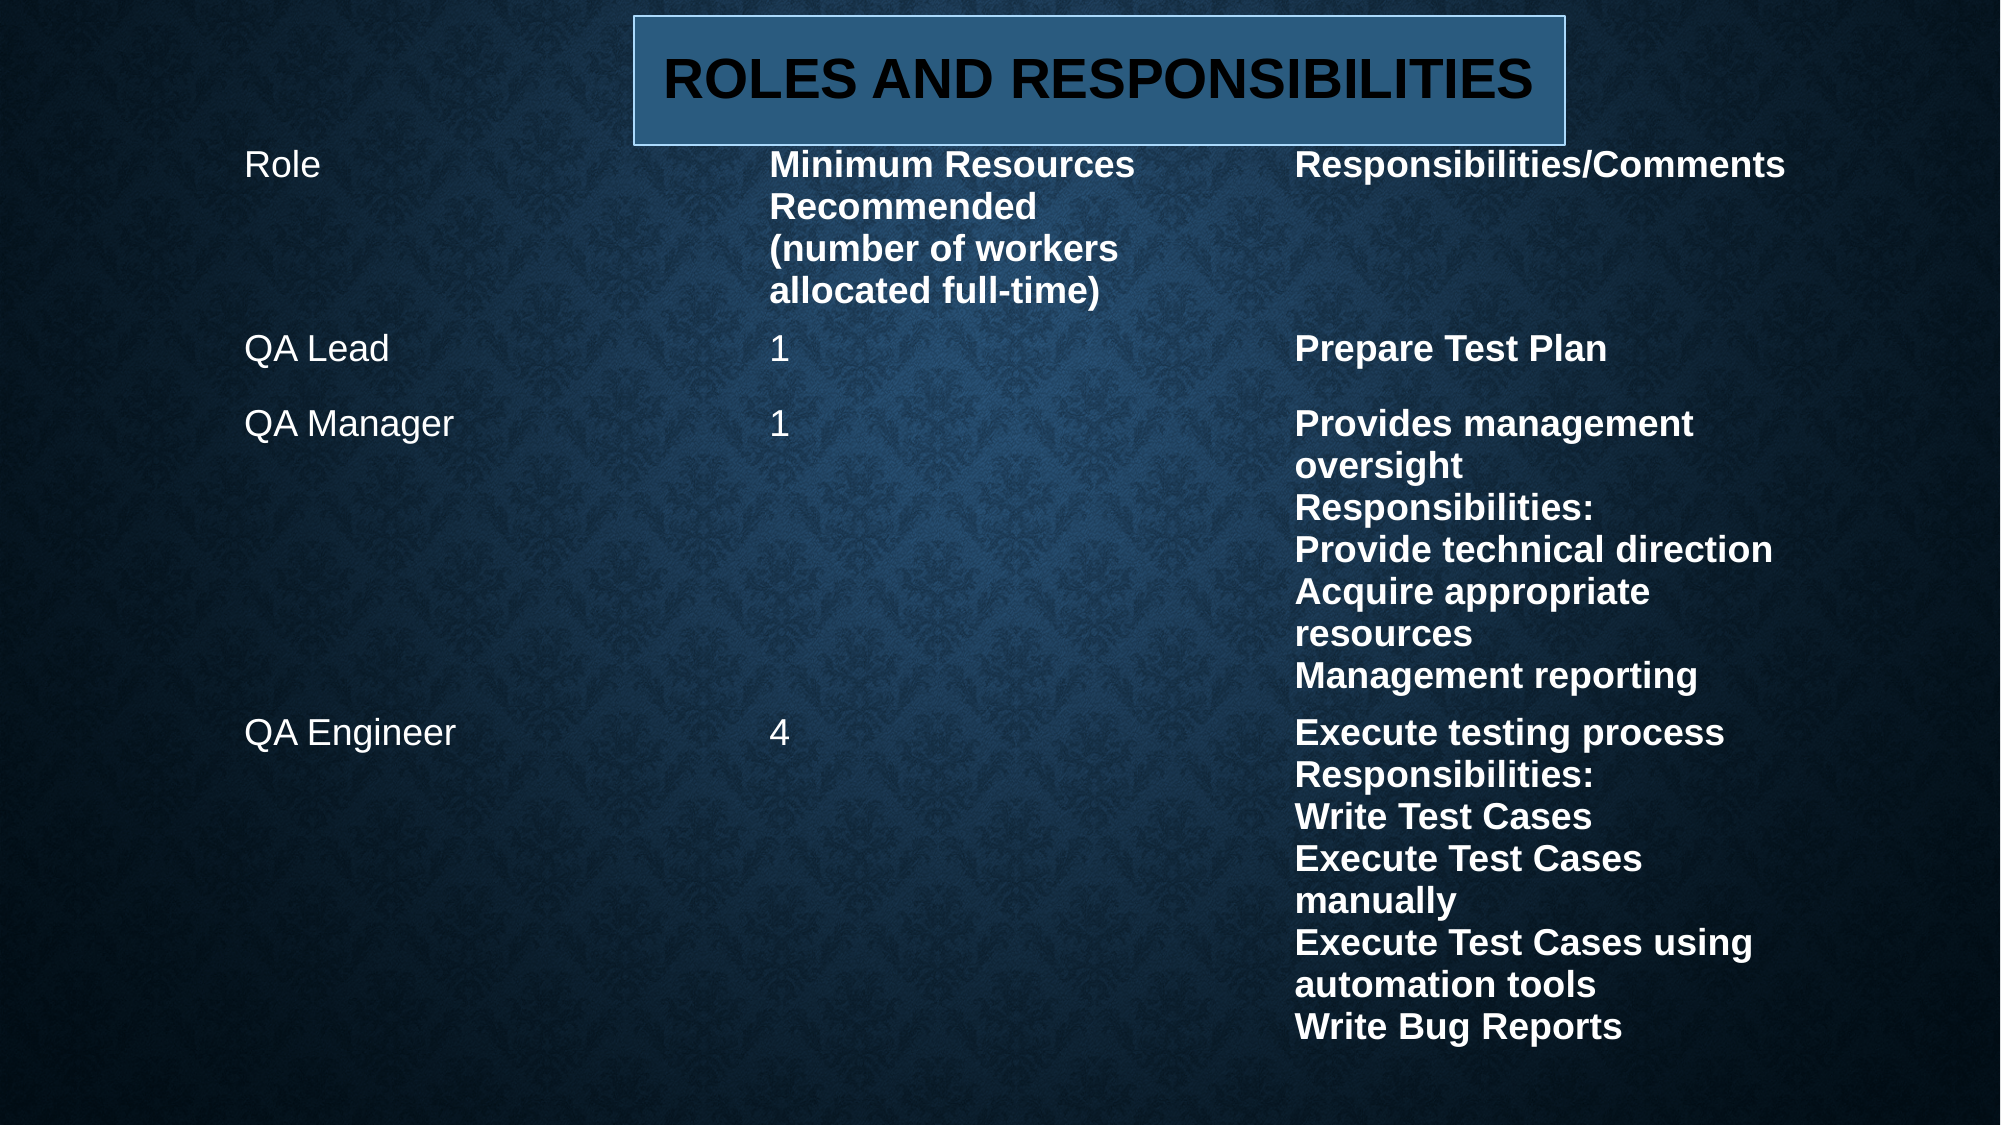

# Roles and responsibilities
| Role | Minimum Resources Recommended (number of workers allocated full-time) | Responsibilities/Comments |
| --- | --- | --- |
| QA Lead | 1 | Prepare Test Plan |
| QA Manager | 1 | Provides management oversight Responsibilities: Provide technical direction Acquire appropriate resources Management reporting |
| QA Engineer | 4 | Execute testing process Responsibilities: Write Test Cases Execute Test Cases manually Execute Test Cases using automation tools Write Bug Reports |